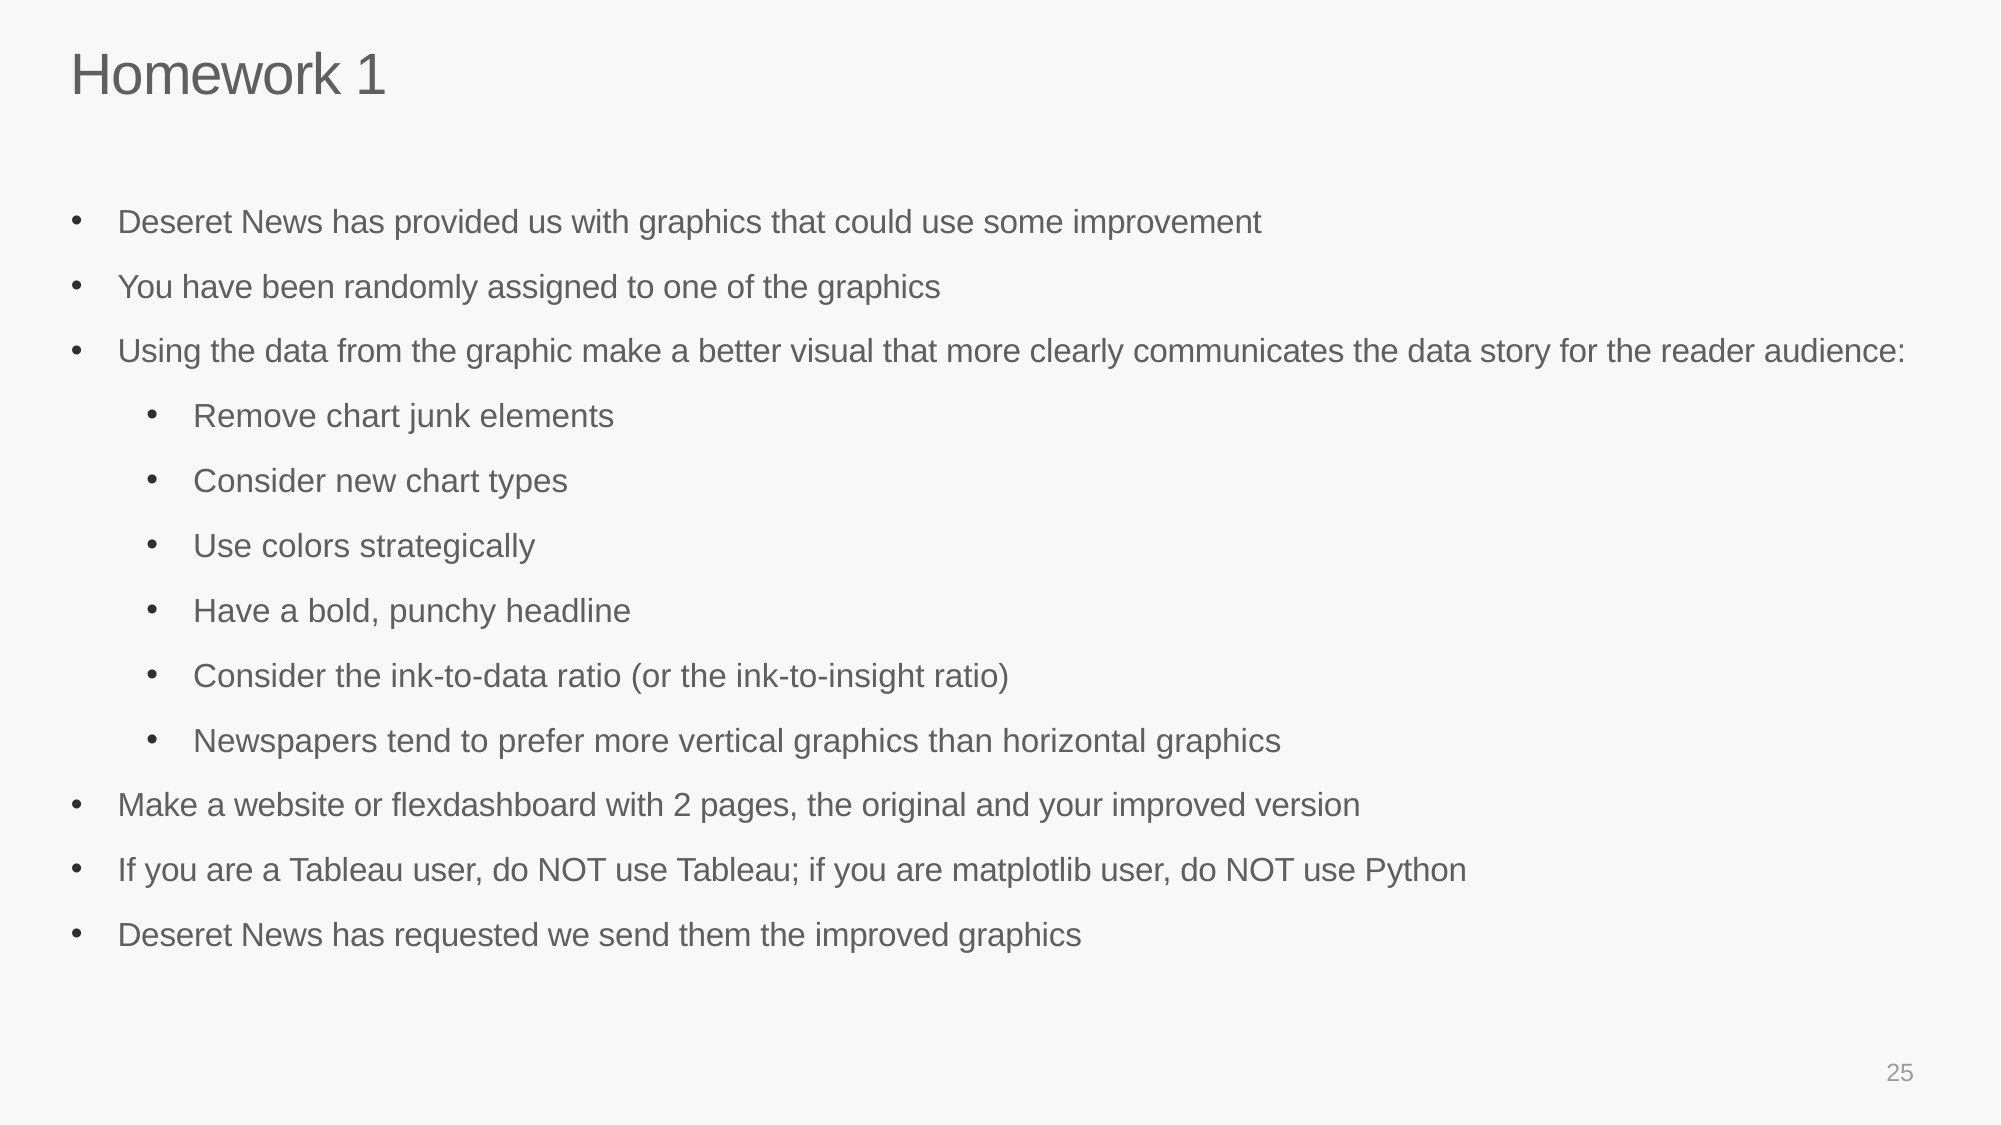

# Homework 1
Deseret News has provided us with graphics that could use some improvement
You have been randomly assigned to one of the graphics
Using the data from the graphic make a better visual that more clearly communicates the data story for the reader audience:
Remove chart junk elements
Consider new chart types
Use colors strategically
Have a bold, punchy headline
Consider the ink-to-data ratio (or the ink-to-insight ratio)
Newspapers tend to prefer more vertical graphics than horizontal graphics
Make a website or flexdashboard with 2 pages, the original and your improved version
If you are a Tableau user, do NOT use Tableau; if you are matplotlib user, do NOT use Python
Deseret News has requested we send them the improved graphics
25